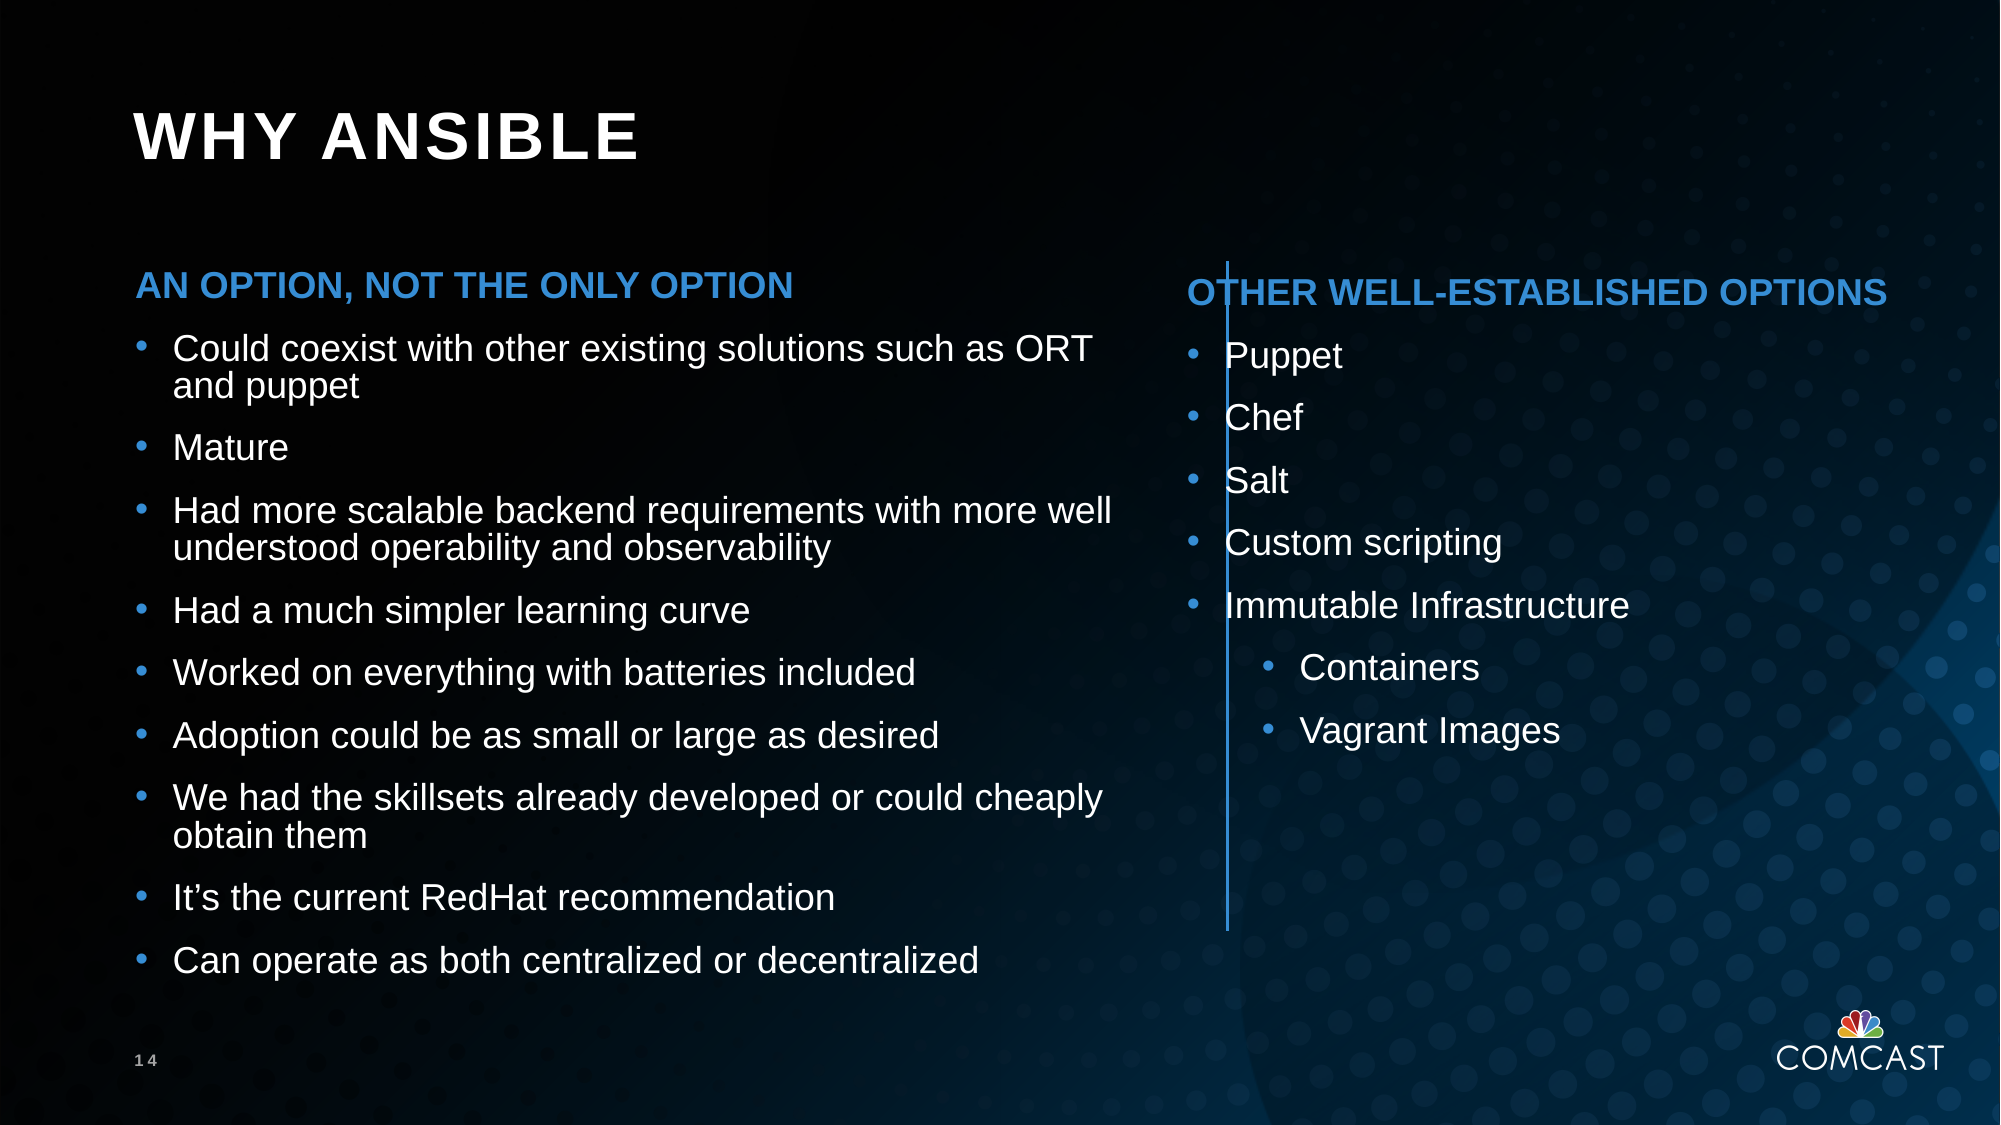

# Why Ansible
Other well-established options
Puppet
Chef
Salt
Custom scripting
Immutable Infrastructure
Containers
Vagrant Images
An option, not the only option
Could coexist with other existing solutions such as ORT and puppet
Mature
Had more scalable backend requirements with more well understood operability and observability
Had a much simpler learning curve
Worked on everything with batteries included
Adoption could be as small or large as desired
We had the skillsets already developed or could cheaply obtain them
It’s the current RedHat recommendation
Can operate as both centralized or decentralized